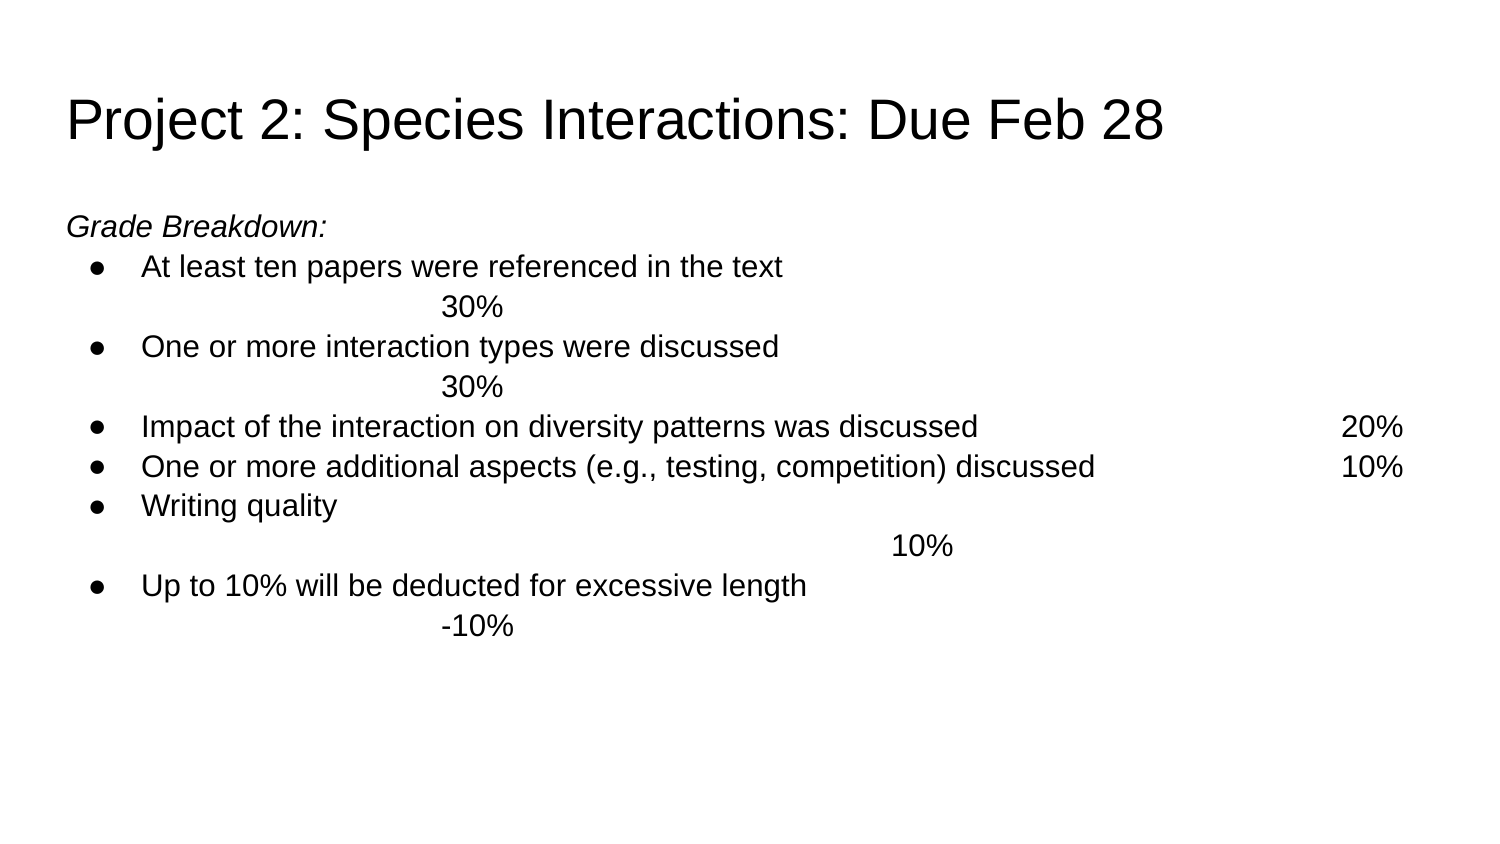

# Project 2: Species Interactions: Due Feb 28
Grade Breakdown:
At least ten papers were referenced in the text		 				30%
One or more interaction types were discussed						30%
Impact of the interaction on diversity patterns was discussed			20%
One or more additional aspects (e.g., testing, competition) discussed		10%
Writing quality												10%
Up to 10% will be deducted for excessive length						-10%